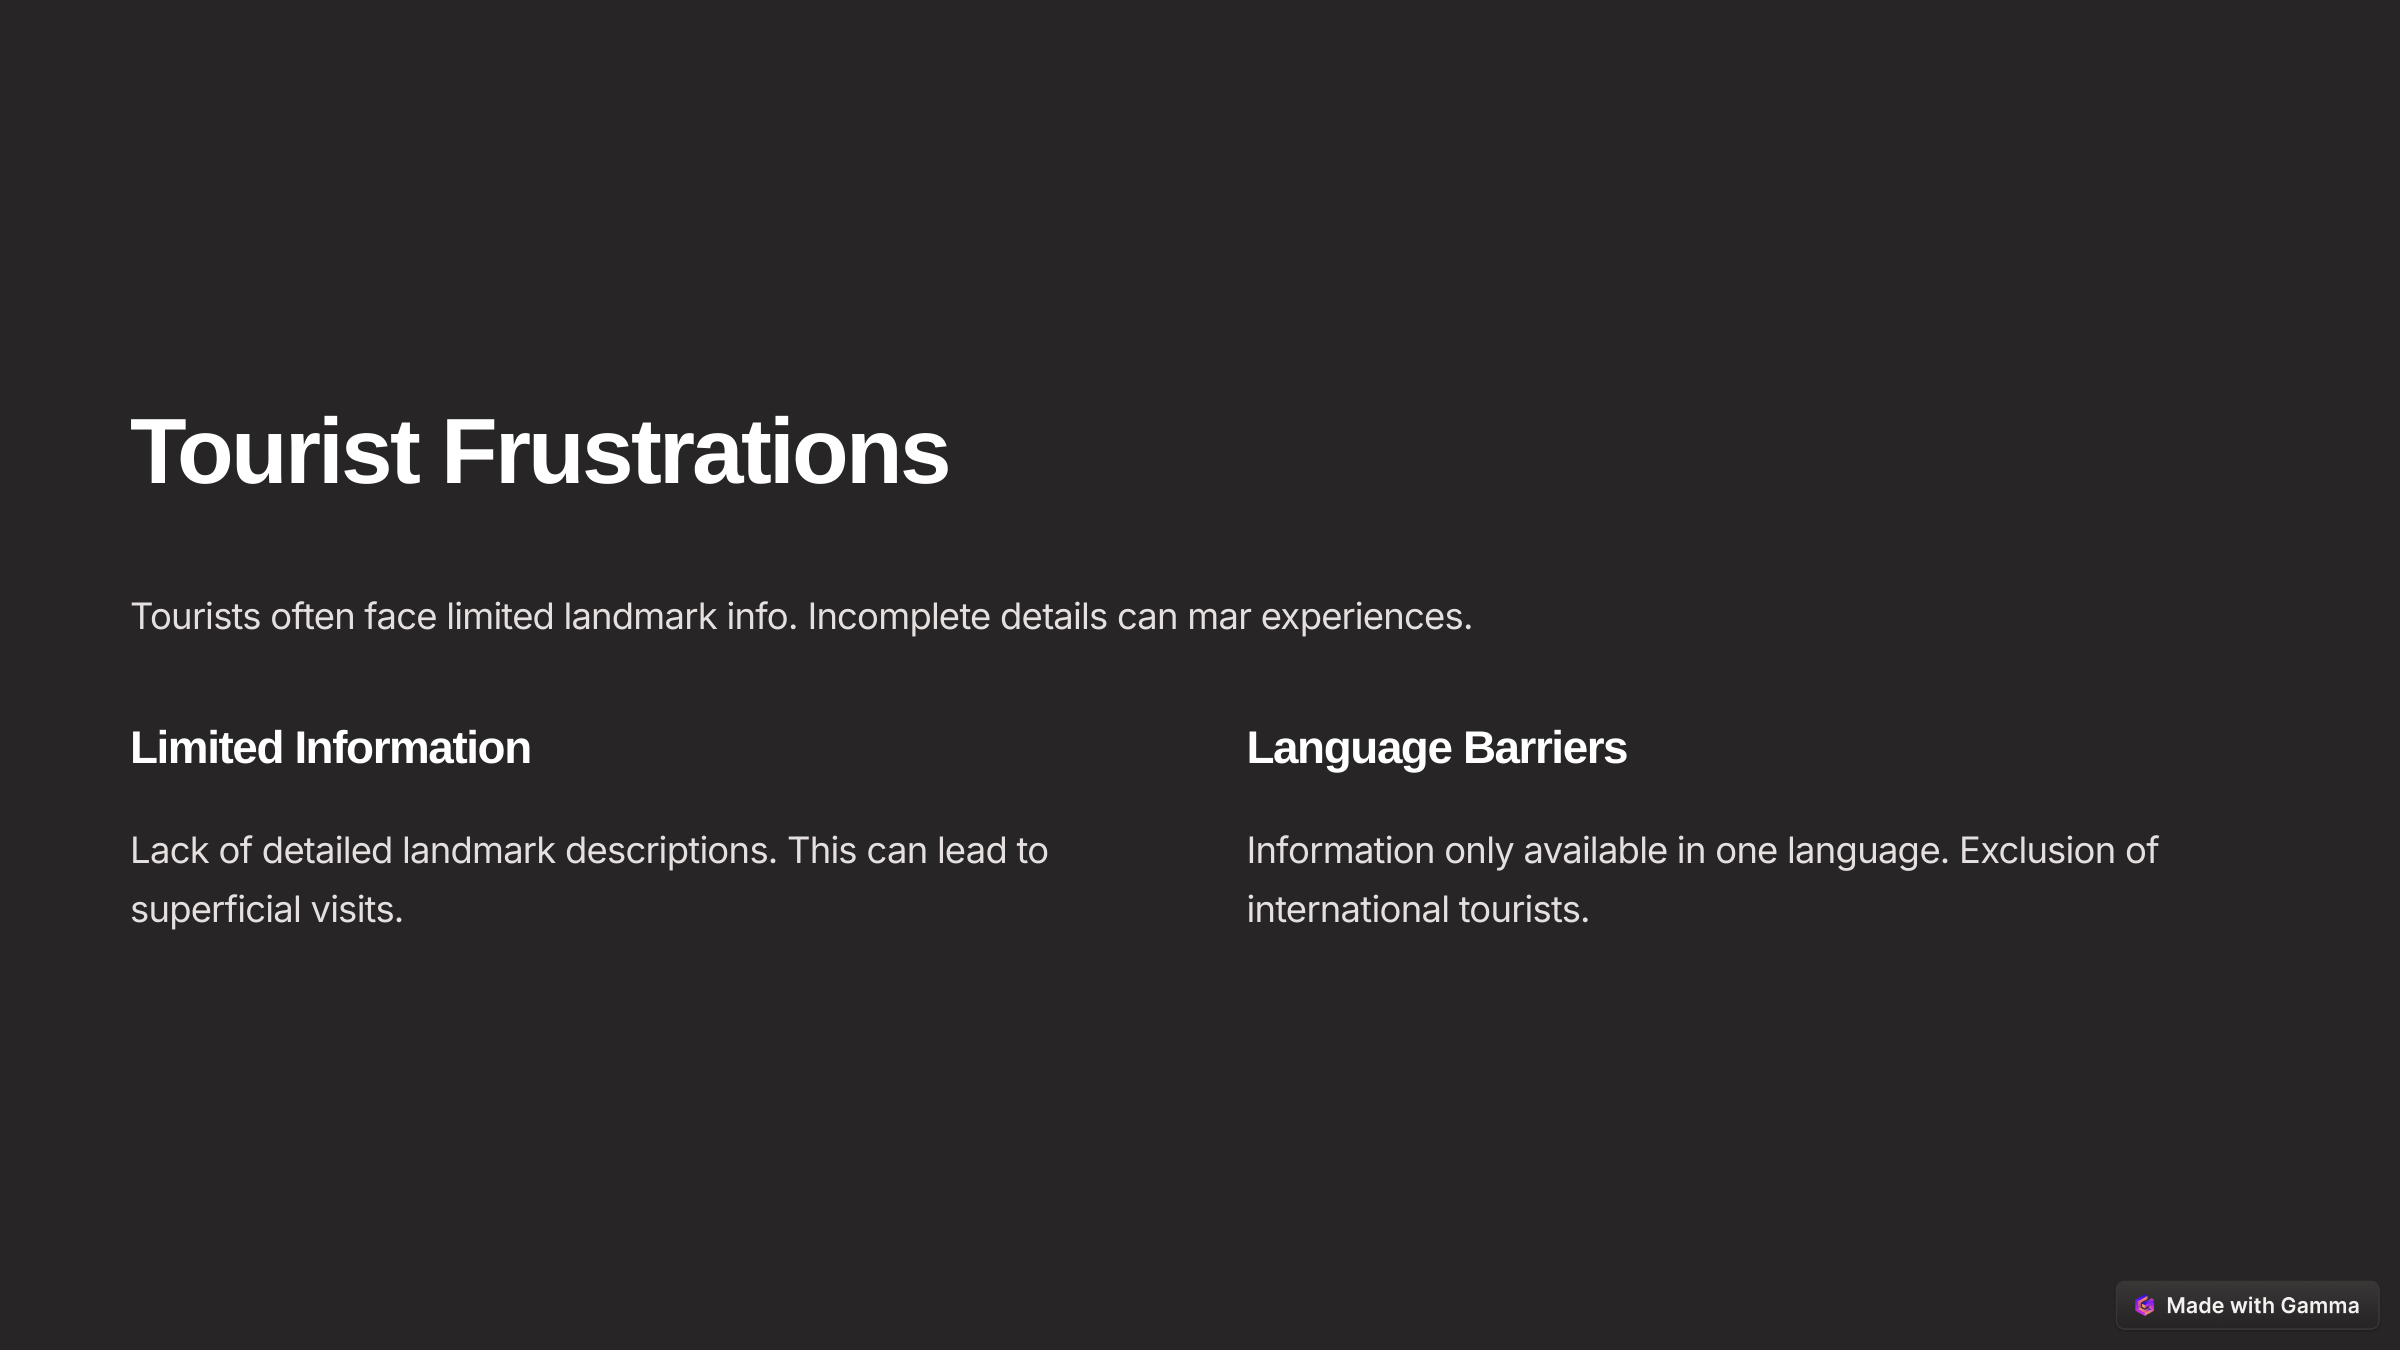

Tourist Frustrations
Tourists often face limited landmark info. Incomplete details can mar experiences.
Limited Information
Language Barriers
Lack of detailed landmark descriptions. This can lead to superficial visits.
Information only available in one language. Exclusion of international tourists.